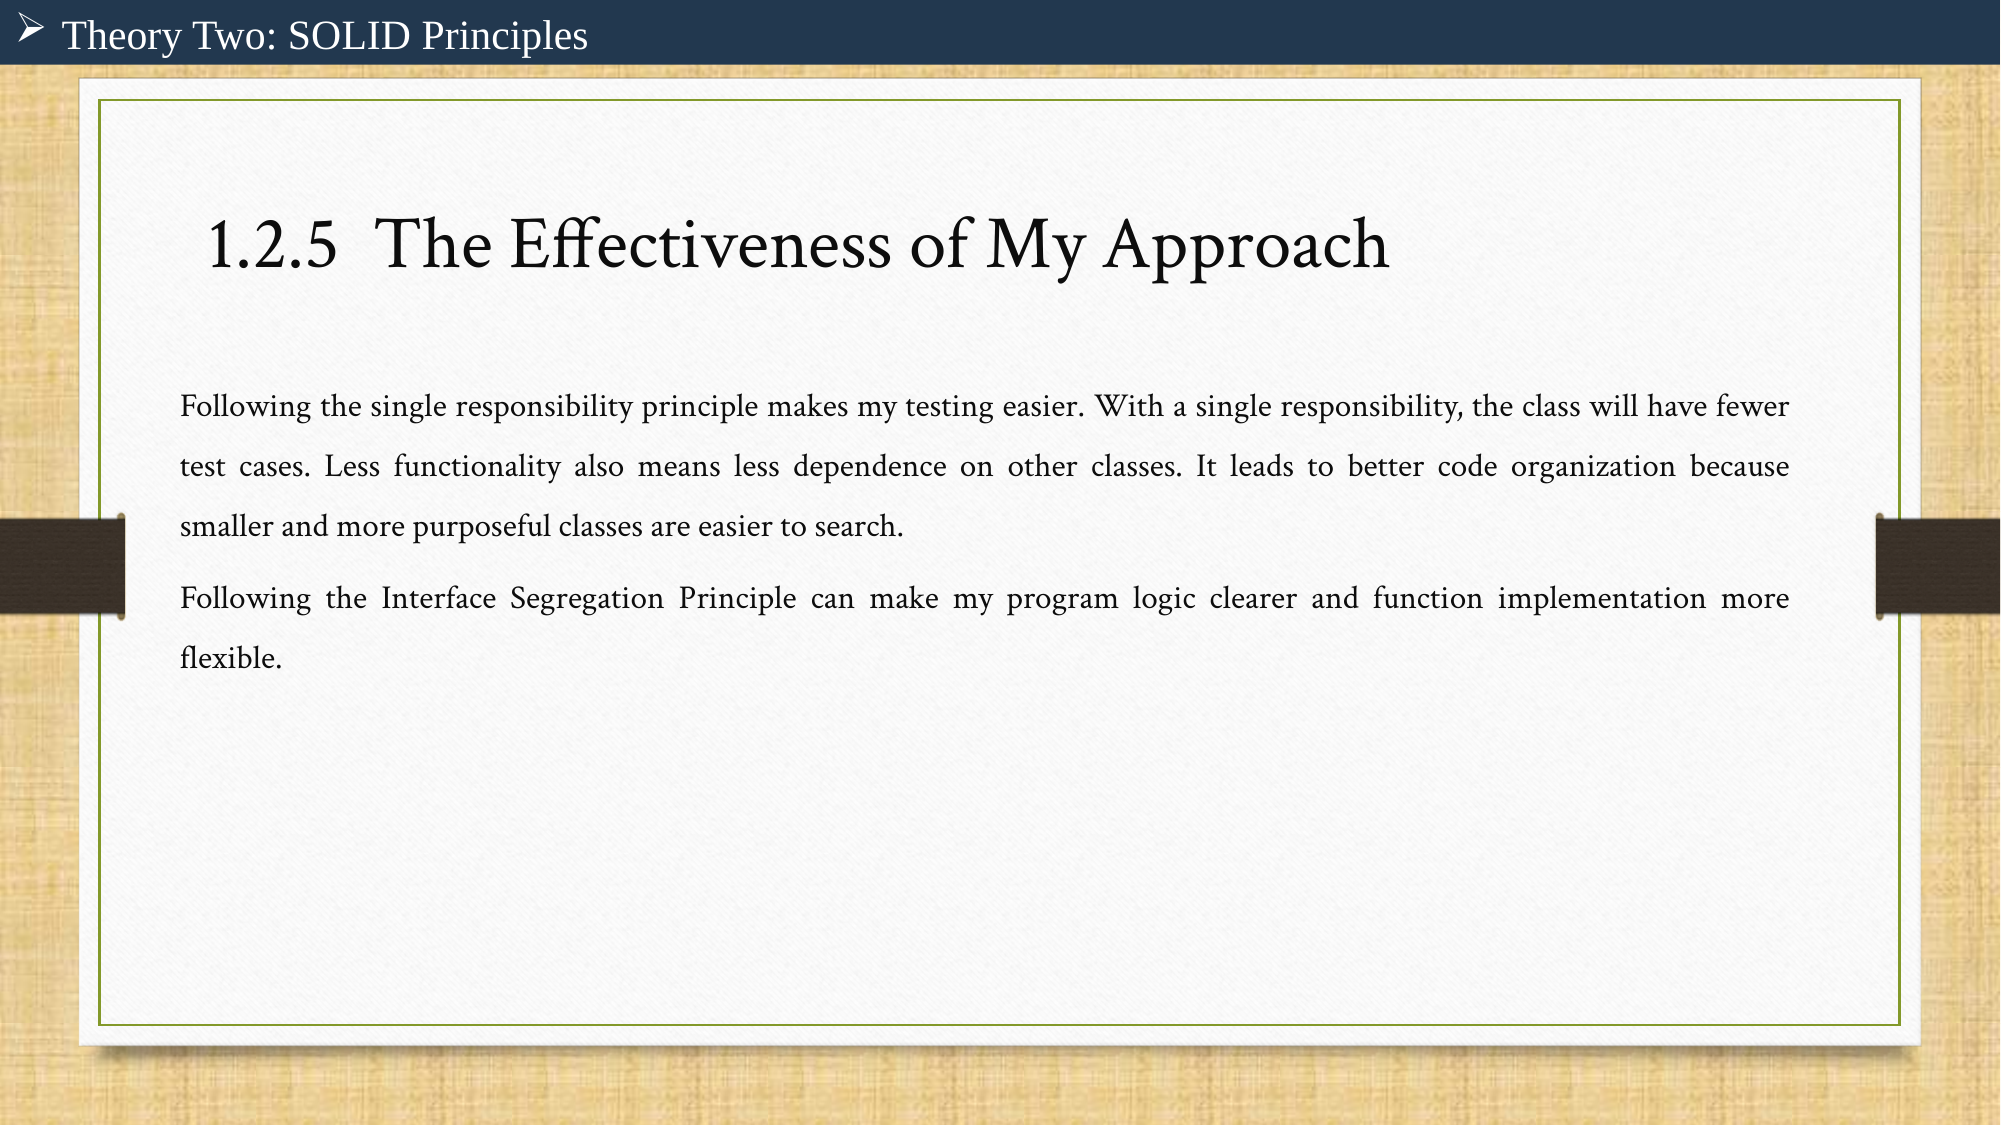

Theory Two: SOLID Principles
1.2.5  The Effectiveness of My Approach

Following the single responsibility principle makes my testing easier. With a single responsibility, the class will have fewer test cases. Less functionality also means less dependence on other classes. It leads to better code organization because smaller and more purposeful classes are easier to search.
Following the Interface Segregation Principle can make my program logic clearer and function implementation more flexible.